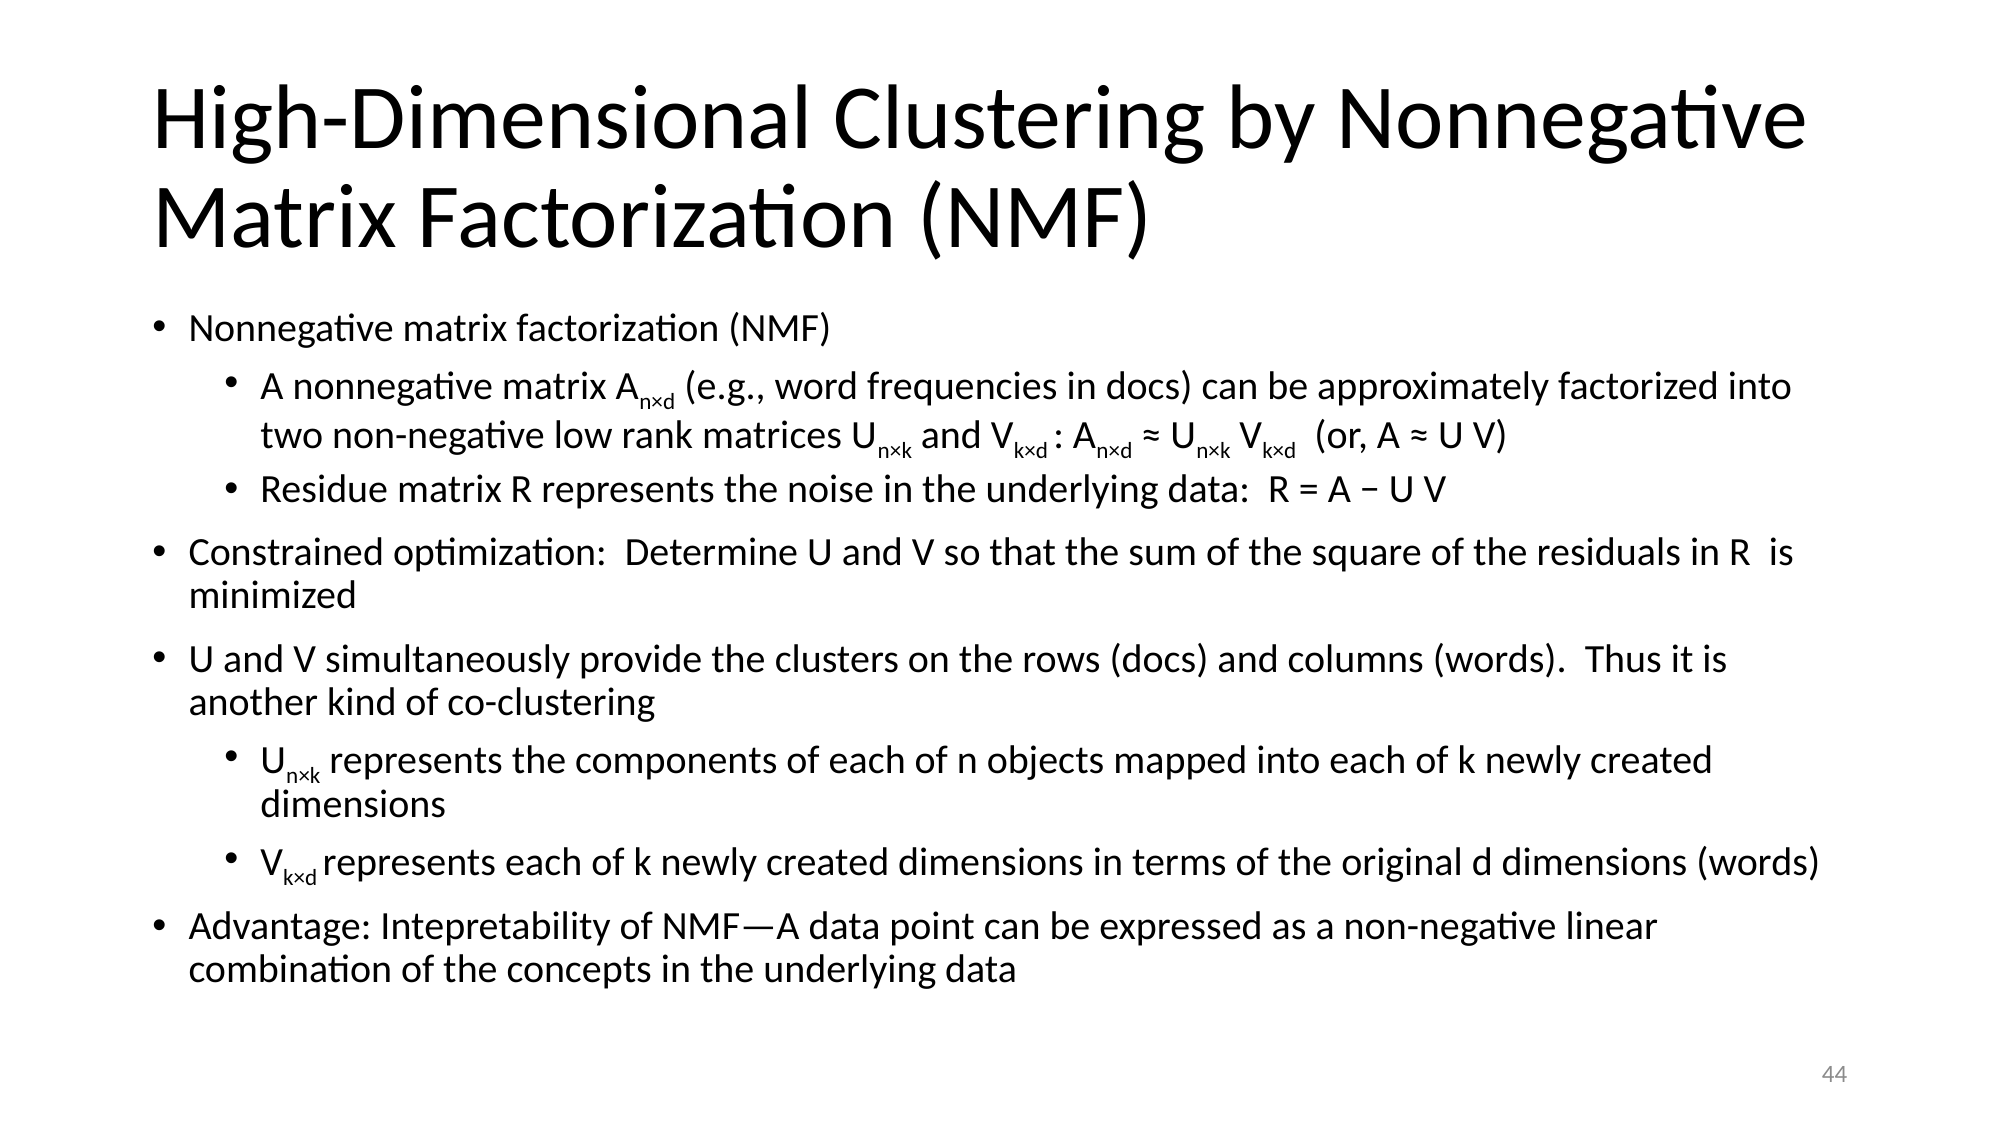

# High-Dimensional Clustering by Nonnegative Matrix Factorization (NMF)
Nonnegative matrix factorization (NMF)
A nonnegative matrix An×d (e.g., word frequencies in docs) can be approximately factorized into two non-negative low rank matrices Un×k and Vk×d : An×d ≈ Un×k Vk×d  (or, A ≈ U V)
Residue matrix R represents the noise in the underlying data:  R = A − U V
Constrained optimization:  Determine U and V so that the sum of the square of the residuals in R  is minimized
U and V simultaneously provide the clusters on the rows (docs) and columns (words).  Thus it is another kind of co-clustering
Un×k represents the components of each of n objects mapped into each of k newly created dimensions
Vk×d represents each of k newly created dimensions in terms of the original d dimensions (words)
Advantage: Intepretability of NMF—A data point can be expressed as a non-negative linear combination of the concepts in the underlying data
44